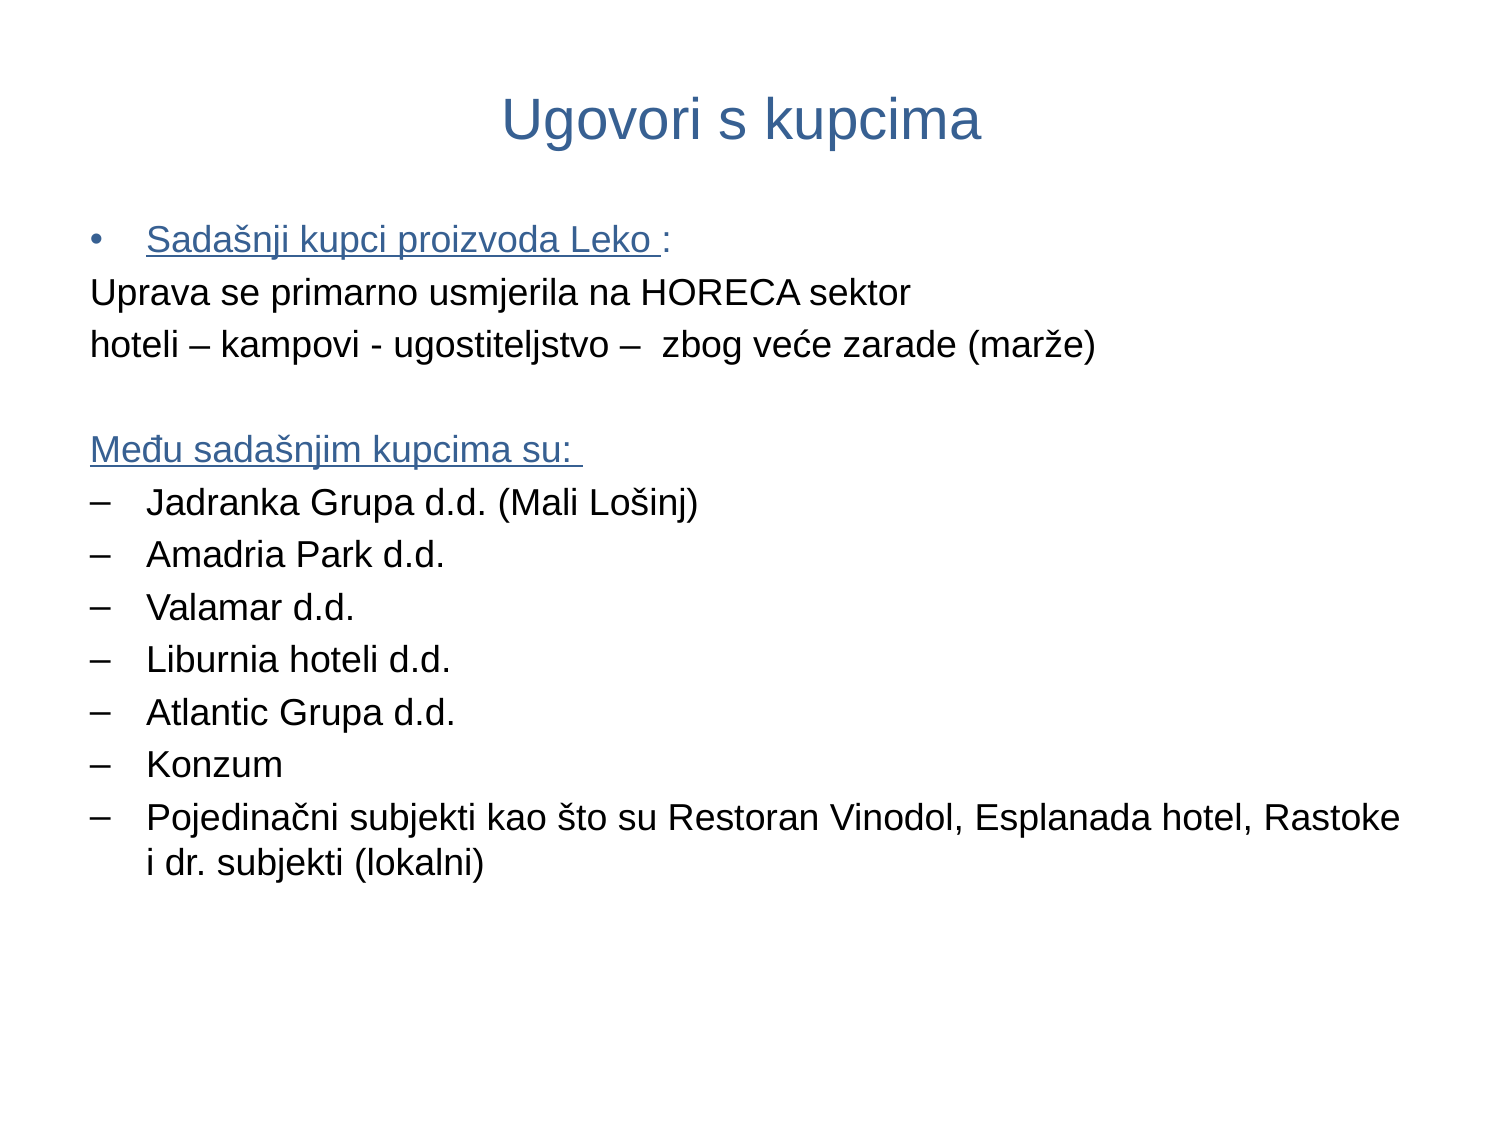

# Ugovori s kupcima
Sadašnji kupci proizvoda Leko :
Uprava se primarno usmjerila na HORECA sektor
hoteli – kampovi - ugostiteljstvo –  zbog veće zarade (marže)

Među sadašnjim kupcima su:
Jadranka Grupa d.d. (Mali Lošinj)
Amadria Park d.d.
Valamar d.d.
Liburnia hoteli d.d.
Atlantic Grupa d.d.
Konzum
Pojedinačni subjekti kao što su Restoran Vinodol, Esplanada hotel, Rastoke i dr. subjekti (lokalni)

16